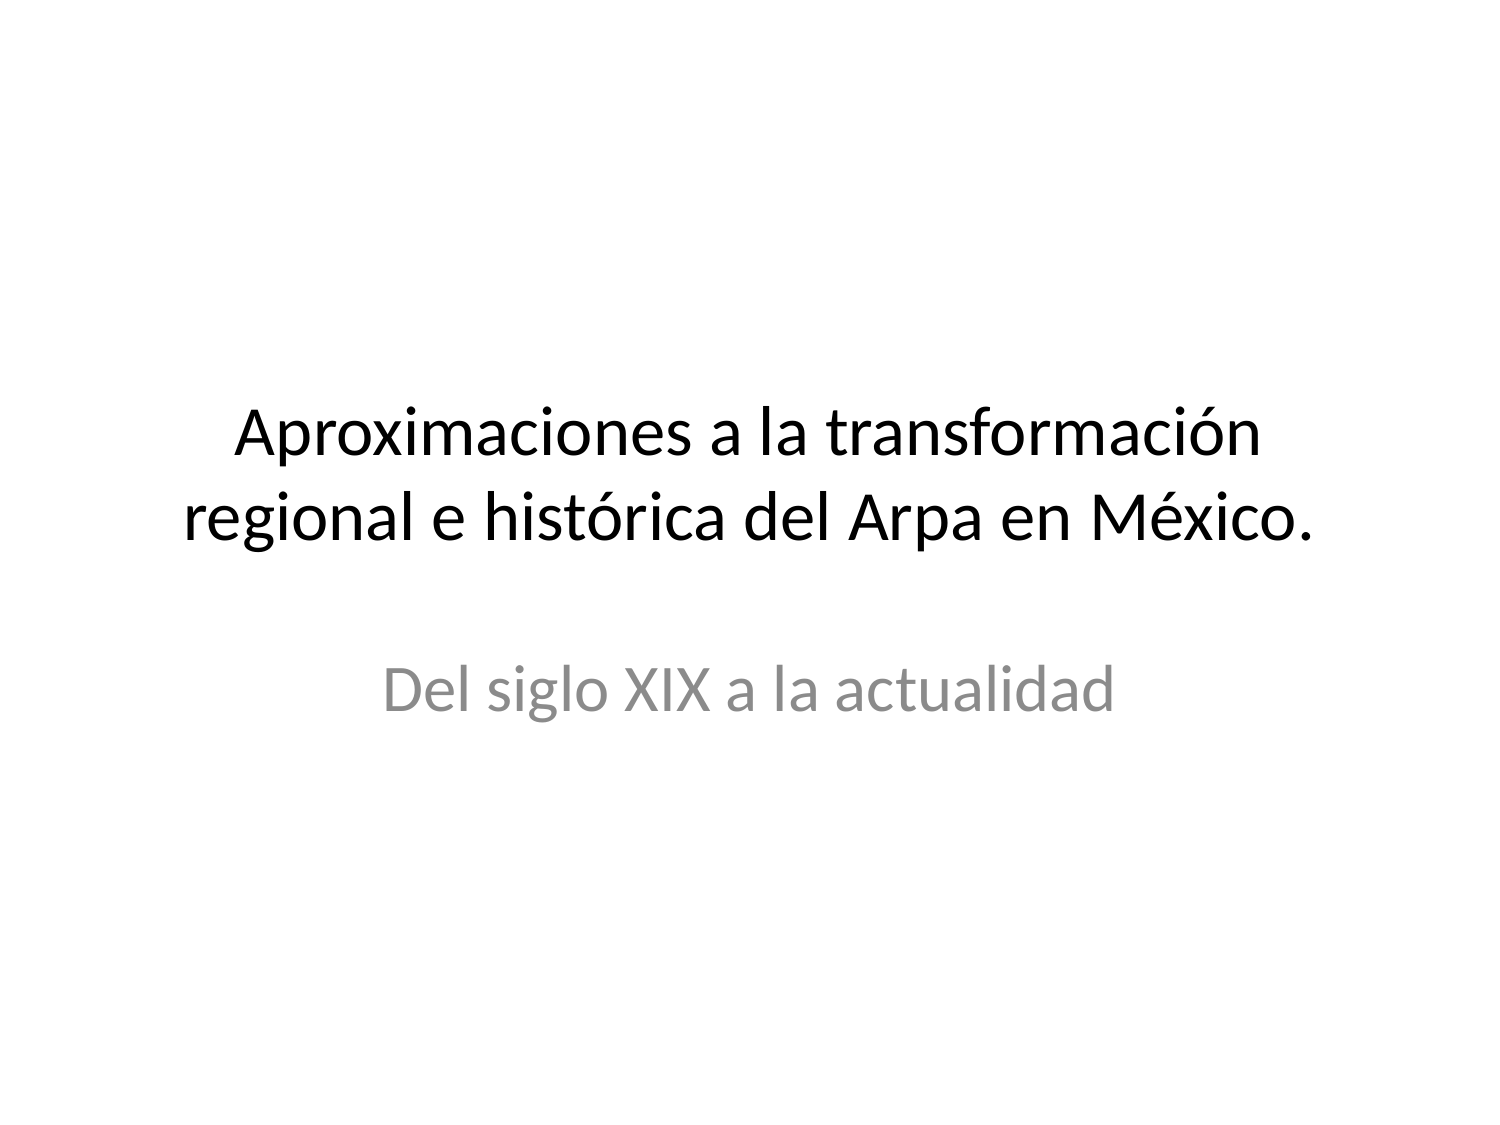

# Aproximaciones a la transformación regional e histórica del Arpa en México.
Del siglo XIX a la actualidad